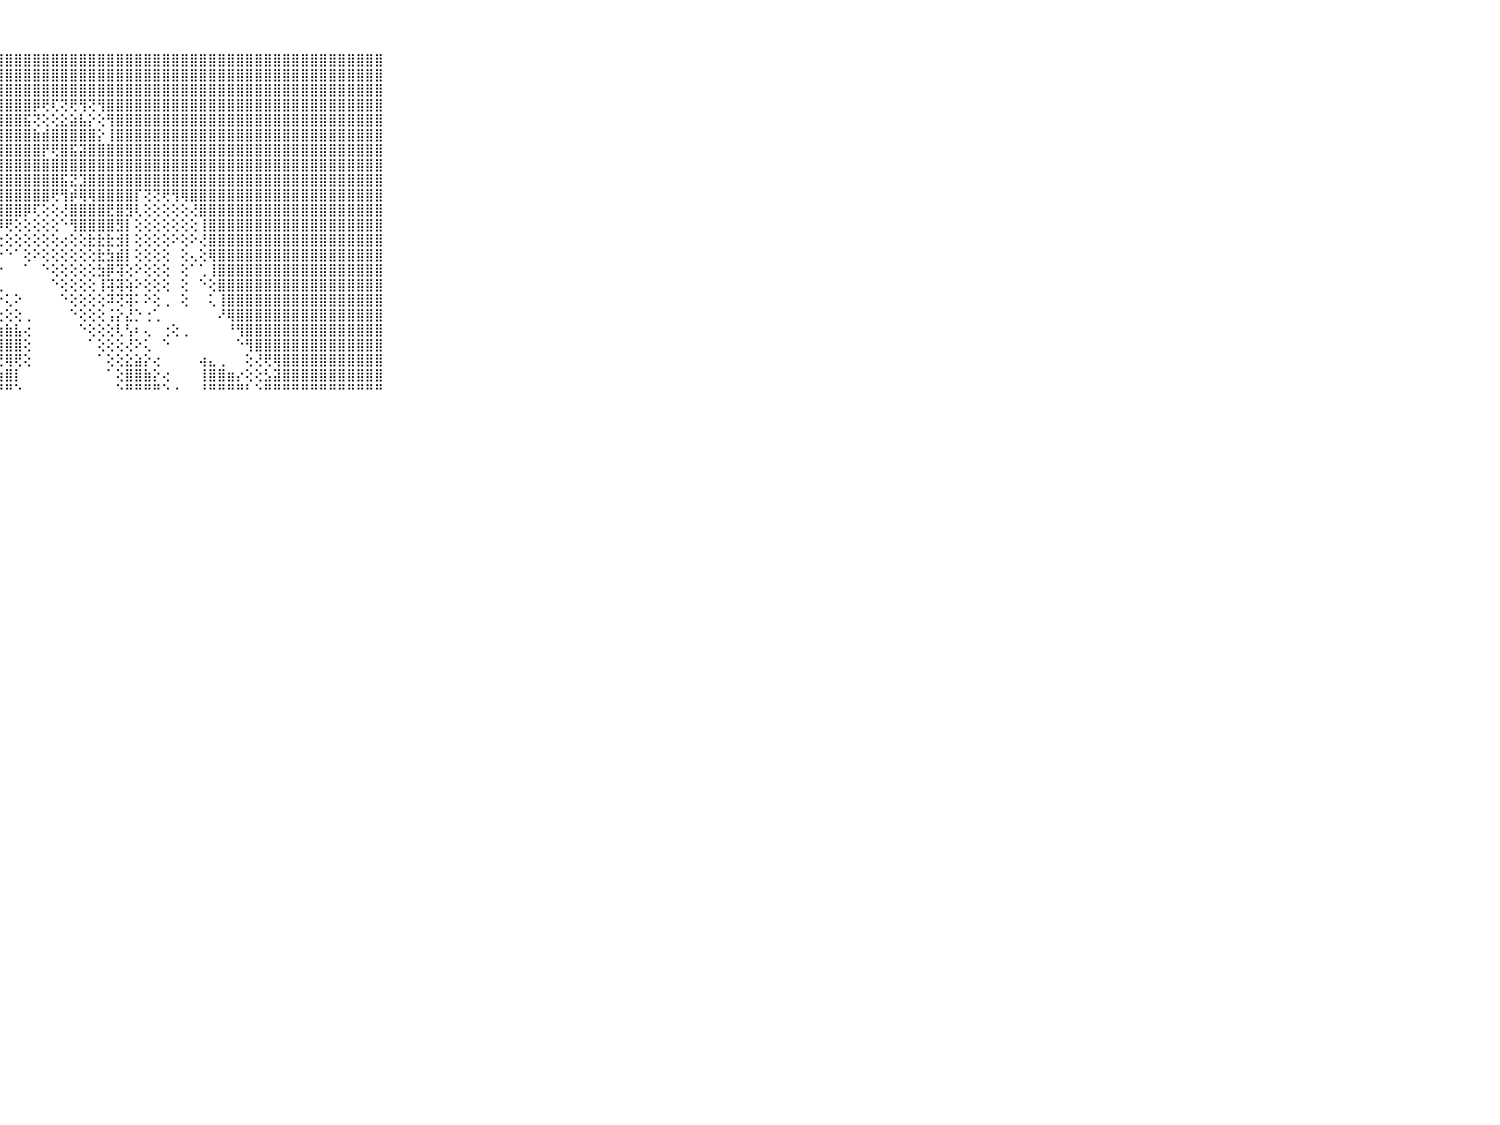

⠀⠀⠀⠀⠀⠀⠀⠀⠀⠀⠀⣿⣿⣿⣿⣿⣿⣿⣿⣿⣿⣿⣿⣿⣿⣿⣿⣿⣿⣿⣿⣿⣿⣿⣿⣿⣿⣿⣿⣿⣿⣿⣿⣿⣿⣿⣿⣿⣿⣿⣿⣿⣿⣿⣿⣿⣿⣿⣿⣿⣿⣿⣿⣿⣿⣿⣿⣿⣿⠀⠀⠀⠀⠀⠀⠀⠀⠀⠀⠀⠀
⠀⠀⠀⠀⠀⠀⠀⠀⠀⠀⠀⣿⣿⣿⣿⣿⣿⣿⣿⣿⣿⣿⣿⣿⣿⣿⣿⣿⣿⣿⣿⣿⣿⣿⣿⣿⣿⣿⣿⣿⣿⣿⣿⣿⣿⣿⣿⣿⣿⣿⣿⣿⣿⣿⣿⣿⣿⣿⣿⣿⣿⣿⣿⣿⣿⣿⣿⣿⣿⠀⠀⠀⠀⠀⠀⠀⠀⠀⠀⠀⠀
⠀⠀⠀⠀⠀⠀⠀⠀⠀⠀⠀⣿⣿⣿⣿⣿⣿⣿⣿⣿⣿⣿⣿⣿⣿⣿⣿⣿⣿⣿⣿⣿⣿⣿⣿⣿⣿⣿⣿⣿⣿⣿⣿⣿⣿⣿⣿⣿⣿⣿⣿⣿⣿⣿⣿⣿⣿⣿⣿⣿⣿⣿⣿⣿⣿⣿⣿⣿⣿⠀⠀⠀⠀⠀⠀⠀⠀⠀⠀⠀⠀
⠀⠀⠀⠀⠀⠀⠀⠀⠀⠀⠀⣿⣿⣿⣿⣿⣿⣿⣿⣿⣿⣿⣿⣿⣿⣿⣿⣿⣿⣿⣿⡿⢟⢏⢝⢟⢻⢝⢻⣿⣿⣿⣿⣿⣿⣿⣿⣿⣿⣿⣿⣿⣿⣿⣿⣿⣿⣿⣿⣿⣿⣿⣿⣿⣿⣿⣿⣿⣿⠀⠀⠀⠀⠀⠀⠀⠀⠀⠀⠀⠀
⠀⠀⠀⠀⠀⠀⠀⠀⠀⠀⠀⣿⣿⣿⣿⣿⣿⣿⣿⣿⣿⣿⣿⣿⣿⣿⣿⣿⣿⣿⣯⢝⢕⢕⣕⣵⣧⡕⢕⢻⣿⣿⣿⣿⣿⣿⣿⣿⣿⣿⣿⣿⣿⣿⣿⣿⣿⣿⣿⣿⣿⣿⣿⣿⣿⣿⣿⣿⣿⠀⠀⠀⠀⠀⠀⠀⠀⠀⠀⠀⠀
⠀⠀⠀⠀⠀⠀⠀⠀⠀⠀⠀⣿⣿⣿⣿⣿⣿⣿⣿⣿⣿⣿⣿⣿⣿⣿⣿⣿⣿⣿⣿⣷⣾⣿⣿⣿⣿⣿⡕⢸⣿⣿⣿⣿⣿⣿⣿⣿⣿⣿⣿⣿⣿⣿⣿⣿⣿⣿⣿⣿⣿⣿⣿⣿⣿⣿⣿⣿⣿⠀⠀⠀⠀⠀⠀⠀⠀⠀⠀⠀⠀
⠀⠀⠀⠀⠀⠀⠀⠀⠀⠀⠀⣿⣿⣿⣿⣿⣿⣿⣿⣿⣿⣿⣿⣿⣿⣿⣿⣿⣿⣿⣿⣿⡟⢟⣿⣯⣽⣿⣿⣿⣿⣿⣿⣿⣿⣿⣿⣿⣿⣿⣿⣿⣿⣿⣿⣿⣿⣿⣿⣿⣿⣿⣿⣿⣿⣿⣿⣿⣿⠀⠀⠀⠀⠀⠀⠀⠀⠀⠀⠀⠀
⠀⠀⠀⠀⠀⠀⠀⠀⠀⠀⠀⣿⣿⣿⣿⣿⣿⣿⣿⣿⣿⣿⣿⣿⣿⣿⣿⣿⣿⣿⣿⣿⣿⣿⣿⣿⣿⣿⣿⣿⣿⣿⣿⣿⣿⣿⣿⣿⣿⣿⣿⣿⣿⣿⣿⣿⣿⣿⣿⣿⣿⣿⣿⣿⣿⣿⣿⣿⣿⠀⠀⠀⠀⠀⠀⠀⠀⠀⠀⠀⠀
⠀⠀⠀⠀⠀⠀⠀⠀⠀⠀⠀⣿⣿⣿⣿⣿⣿⣿⣿⣿⣿⣿⣿⣿⣿⣿⣿⣿⣿⣿⣿⣿⣿⣿⣯⣝⣹⣿⣿⣿⣿⣿⣿⣿⣿⣿⣿⣿⣿⣿⣿⣿⣿⣿⣿⣿⣿⣿⣿⣿⣿⣿⣿⣿⣿⣿⣿⣿⣿⠀⠀⠀⠀⠀⠀⠀⠀⠀⠀⠀⠀
⠀⠀⠀⠀⠀⠀⠀⠀⠀⠀⠀⣿⣿⣿⣿⣿⣿⣿⣿⣿⣿⣿⣿⣿⣿⣿⣿⣿⣿⣿⣿⣿⣿⢟⢻⡾⢿⢿⣿⣿⣿⣿⡏⢝⢝⢟⢻⢿⣿⣿⣿⣿⣿⣿⣿⣿⣿⣿⣿⣿⣿⣿⣿⣿⣿⣿⣿⣿⣿⠀⠀⠀⠀⠀⠀⠀⠀⠀⠀⠀⠀
⠀⠀⠀⠀⠀⠀⠀⠀⠀⠀⠀⣿⣿⣿⣿⣿⣿⣿⣿⣿⣿⣿⣿⣿⣿⣿⣿⣿⣿⣿⡿⢏⢕⢕⢜⣿⣿⣿⣿⣟⣿⣻⢇⢕⢕⢕⢕⢕⢜⣿⣿⣿⣿⣿⣿⣿⣿⣿⣿⣿⣿⣿⣿⣿⣿⣿⣿⣿⣿⠀⠀⠀⠀⠀⠀⠀⠀⠀⠀⠀⠀
⠀⠀⠀⠀⠀⠀⠀⠀⠀⠀⠀⣿⣿⣿⣿⣿⣿⣿⣿⣿⣿⣿⣿⣿⣿⣿⣿⡿⢟⢕⢕⢕⢕⢕⠑⢻⣿⣿⣿⣿⣻⡇⢕⢕⢕⢕⢕⢕⢕⢸⣿⣿⣿⣿⣿⣿⣿⣿⣿⣿⣿⣿⣿⣿⣿⣿⣿⣿⣿⠀⠀⠀⠀⠀⠀⠀⠀⠀⠀⠀⠀
⠀⠀⠀⠀⠀⠀⠀⠀⠀⠀⠀⣿⣿⣿⣿⣿⣿⣿⣿⣿⣿⣿⣿⣿⣿⣿⡇⢕⢕⢕⢕⢕⢕⢕⢔⢕⢕⣗⣗⣗⣺⡇⢕⢕⢕⢕⠕⢕⠕⢜⣿⣿⣿⣿⣿⣿⣿⣿⣿⣿⣿⣿⣿⣿⣿⣿⣿⣿⣿⠀⠀⠀⠀⠀⠀⠀⠀⠀⠀⠀⠀
⠀⠀⠀⠀⠀⠀⠀⠀⠀⠀⠀⣿⣿⣿⣿⣿⣿⣿⣿⣿⣿⣿⣿⣿⣿⣿⢇⠑⠑⠁⢕⠕⢕⢕⢕⢕⢕⢕⣗⣳⣾⡇⢕⢕⢕⢕⠀⢕⢄⢕⢿⣿⣿⣿⣿⣿⣿⣿⣿⣿⣿⣿⣿⣿⣿⣿⣿⣿⣿⠀⠀⠀⠀⠀⠀⠀⠀⠀⠀⠀⠀
⠀⠀⠀⠀⠀⠀⠀⠀⠀⠀⠀⣿⣿⣿⣿⣿⣿⣿⣿⣿⣿⣿⣿⣿⣿⣿⢕⠕⠀⠀⠁⠀⠑⢕⢕⢕⢕⢕⣳⡿⢽⢕⠕⢕⢕⢕⠀⢕⠁⢁⢸⣿⣿⣿⣿⣿⣿⣿⣿⣿⣿⣿⣿⣿⣿⣿⣿⣿⣿⠀⠀⠀⠀⠀⠀⠀⠀⠀⠀⠀⠀
⠀⠀⠀⠀⠀⠀⠀⠀⠀⠀⠀⣿⣿⣿⣿⣿⣿⣿⣿⣿⣿⣿⣿⣿⣿⣿⢕⢀⠀⠀⠀⠀⠀⠑⢕⢕⢕⢕⢸⢽⢽⢵⠕⢕⢕⢕⠀⢕⠀⠑⢕⣿⣿⣿⣿⣿⣿⣿⣿⣿⣿⣿⣿⣿⣿⣿⣿⣿⣿⠀⠀⠀⠀⠀⠀⠀⠀⠀⠀⠀⠀
⠀⠀⠀⠀⠀⠀⠀⠀⠀⠀⠀⣿⣿⣿⣿⣿⣿⣿⣿⣿⣿⣿⣿⣿⣿⣿⢕⠕⢅⠕⠀⠀⠀⠀⠑⢕⢕⢕⢕⠽⢝⢽⠅⠕⢕⢀⠀⢕⠀⠀⢅⢸⣿⣿⣿⣿⣿⣿⣿⣿⣿⣿⣿⣿⣿⣿⣿⣿⣿⠀⠀⠀⠀⠀⠀⠀⠀⠀⠀⠀⠀
⠀⠀⠀⠀⠀⠀⠀⠀⠀⠀⠀⣿⣿⣿⣿⣿⣿⣿⣿⣿⣿⣿⣿⣿⣿⡇⢕⢕⢕⢕⢀⠀⠀⠀⠀⠑⢕⢕⢕⢨⡕⣜⡑⢐⢁⠀⠀⠀⠀⠀⠀⠜⢿⣿⣿⣿⣿⣿⣿⣿⣿⣿⣿⣿⣿⣿⣿⣿⣿⠀⠀⠀⠀⠀⠀⠀⠀⠀⠀⠀⠀
⠀⠀⠀⠀⠀⠀⠀⠀⠀⠀⠀⣿⣿⣿⣿⣿⣿⣿⣿⣿⣿⣿⣿⣿⣿⢿⣼⣷⣷⣧⢔⠀⠀⠀⠀⠀⠑⢕⢕⢕⢇⢣⠆⢄⠀⢐⢕⢀⠀⠀⠀⠀⠘⢻⣿⣿⣿⣿⣿⣿⣿⣿⣿⣿⣿⣿⣿⣿⣿⠀⠀⠀⠀⠀⠀⠀⠀⠀⠀⠀⠀
⠀⠀⠀⠀⠀⠀⠀⠀⠀⠀⠀⣿⣿⣿⣿⣿⣿⣿⣿⣿⣿⣿⣿⣿⣿⣾⣿⣿⣿⣿⢕⠀⠀⠀⠀⠀⠀⠁⢕⢕⢕⢜⠕⢅⠀⠑⠀⠀⠀⠀⠀⠀⠀⠑⢻⣿⣿⣿⣿⣿⣿⣿⣿⣿⣿⣿⣿⣿⣿⠀⠀⠀⠀⠀⠀⠀⠀⠀⠀⠀⠀
⠀⠀⠀⠀⠀⠀⠀⠀⠀⠀⠀⣿⣿⣿⣿⣿⣿⣿⣿⣿⣿⣿⣿⣿⣿⣿⡟⢝⢿⢟⢕⠀⠀⠀⠀⠀⠀⠀⠁⢕⢕⣕⣵⡕⢔⠀⠀⠀⠀⢴⣄⢀⠀⠀⢕⢜⢟⢿⣿⣿⣿⣿⣿⣿⣿⣿⣿⣿⣿⠀⠀⠀⠀⠀⠀⠀⠀⠀⠀⠀⠀
⠀⠀⠀⠀⠀⠀⠀⠀⠀⠀⠀⣿⣿⣿⣿⣿⣿⣿⣿⣿⣿⣿⣿⣿⣿⣿⣿⣷⣿⡇⠀⠀⠀⠀⠀⠀⠀⠀⠀⠁⢕⣿⣿⣷⡕⢔⠀⠀⠀⢸⣿⣿⣶⡔⢕⢕⣣⣽⣿⣿⣿⣿⣿⣿⣿⣿⣿⣿⣿⠀⠀⠀⠀⠀⠀⠀⠀⠀⠀⠀⠀
⠀⠀⠀⠀⠀⠀⠀⠀⠀⠀⠀⠛⠛⠛⠛⠛⠛⠛⠛⠛⠛⠛⠛⠛⠛⠛⠛⠛⠛⠑⠀⠀⠀⠀⠀⠀⠀⠀⠀⠀⠑⠛⠛⠛⠛⠑⠐⠀⠀⠘⠛⠛⠛⠛⠃⠑⠛⠛⠛⠛⠛⠛⠛⠛⠛⠛⠛⠛⠛⠀⠀⠀⠀⠀⠀⠀⠀⠀⠀⠀⠀